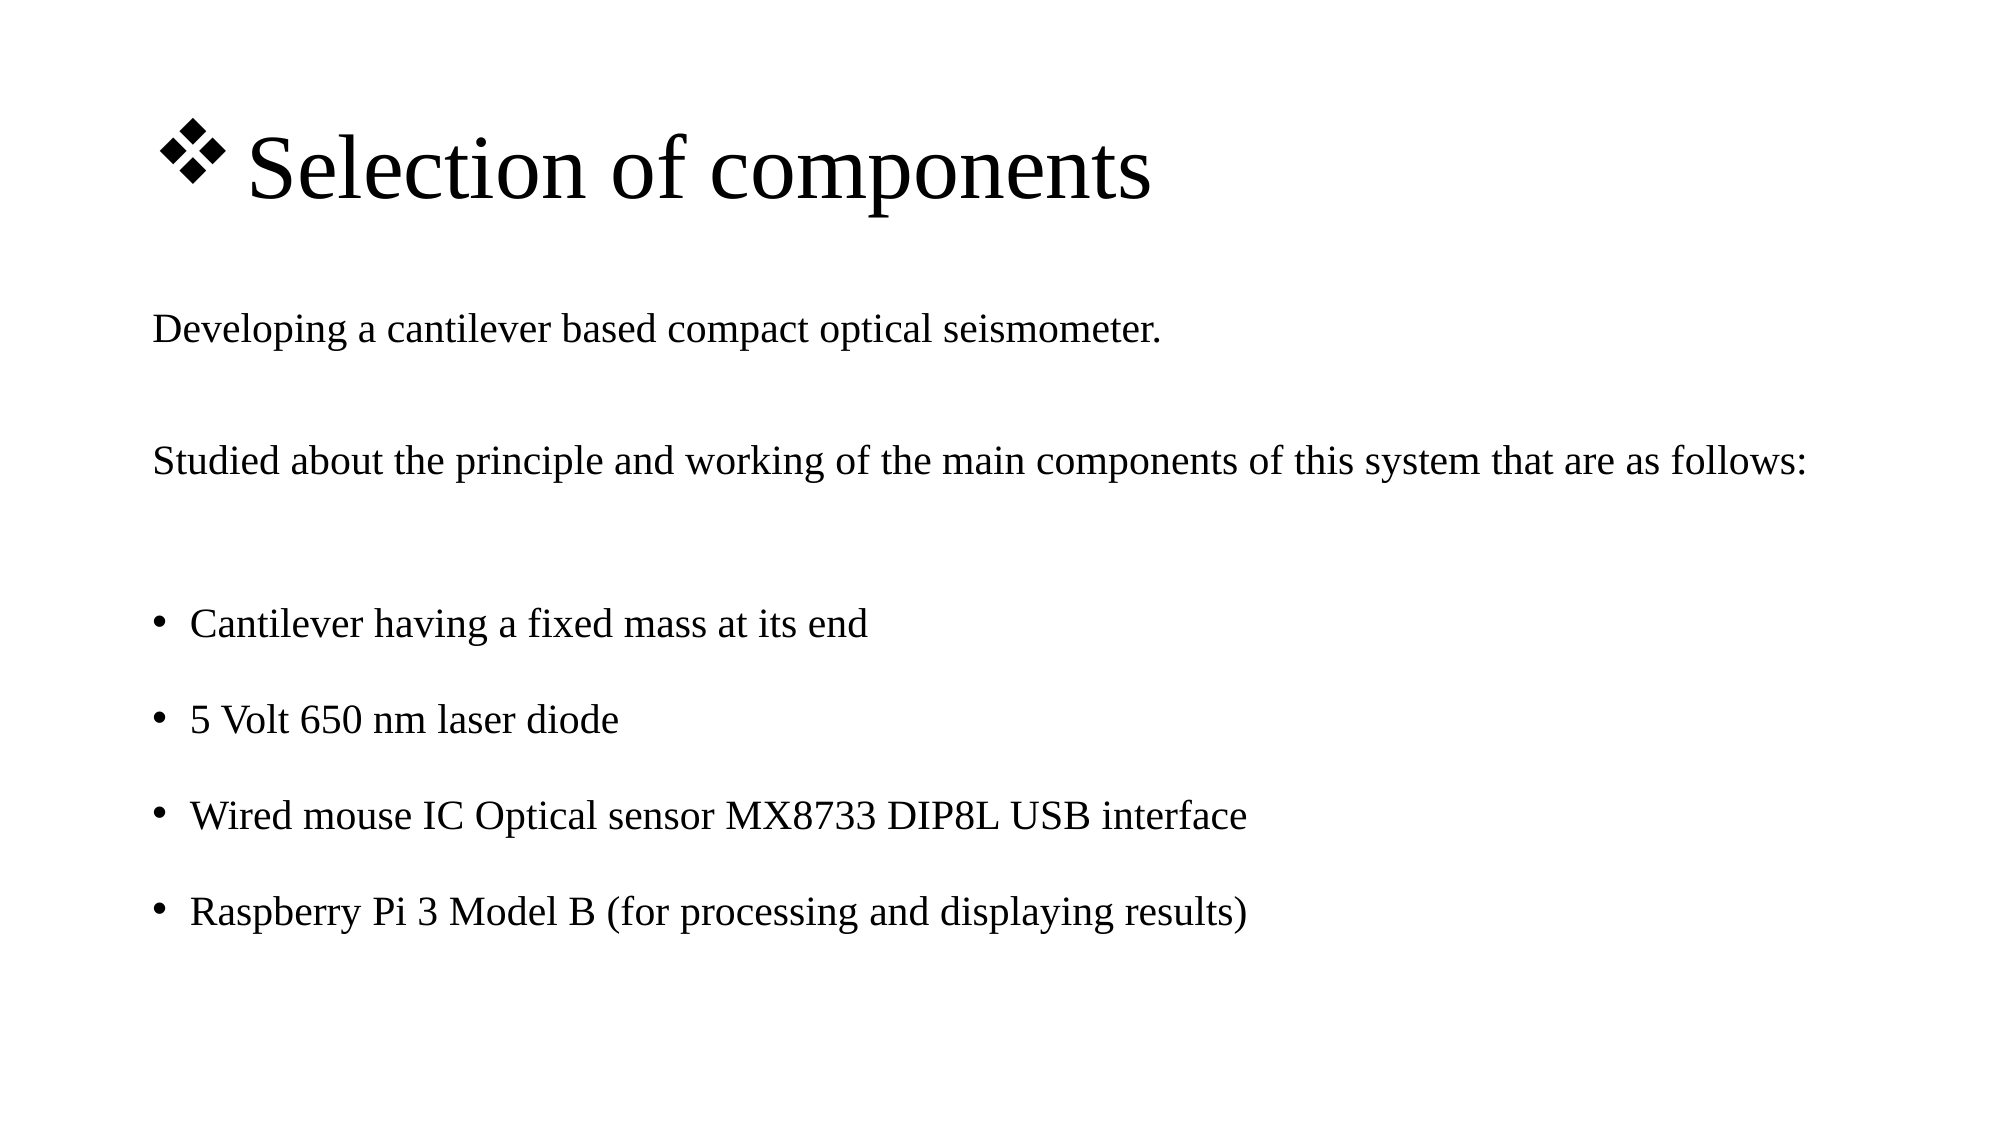

# Selection of components
Developing a cantilever based compact optical seismometer.

Studied about the principle and working of the main components of this system that are as follows:

Cantilever having a fixed mass at its end
5 Volt 650 nm laser diode
Wired mouse IC Optical sensor MX8733 DIP8L USB interface
Raspberry Pi 3 Model B (for processing and displaying results)